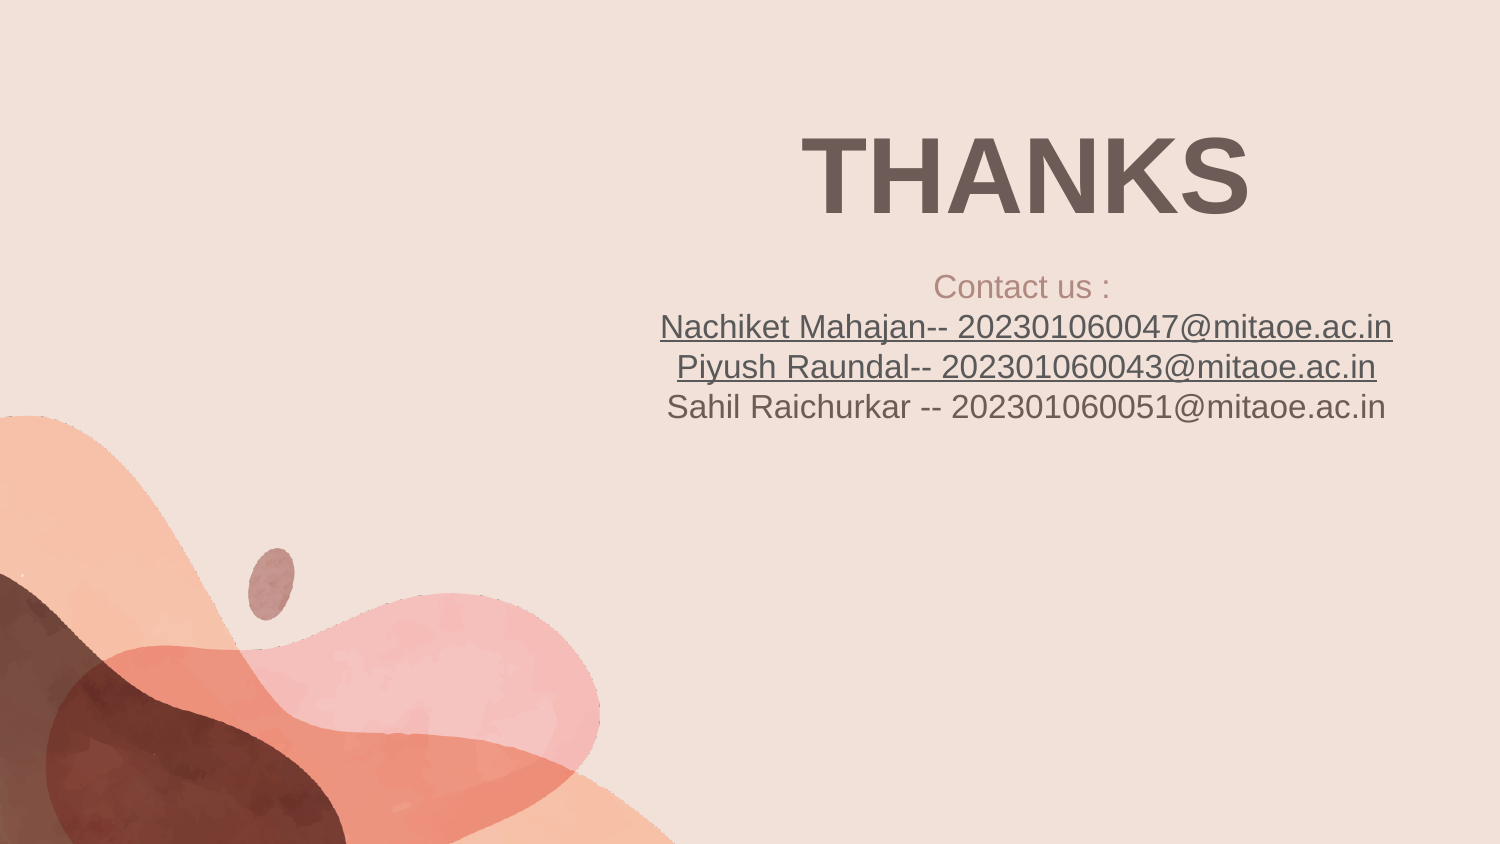

# THANKS
Contact us :
Nachiket Mahajan-- 202301060047@mitaoe.ac.in
Piyush Raundal-- 202301060043@mitaoe.ac.in
Sahil Raichurkar -- 202301060051@mitaoe.ac.in